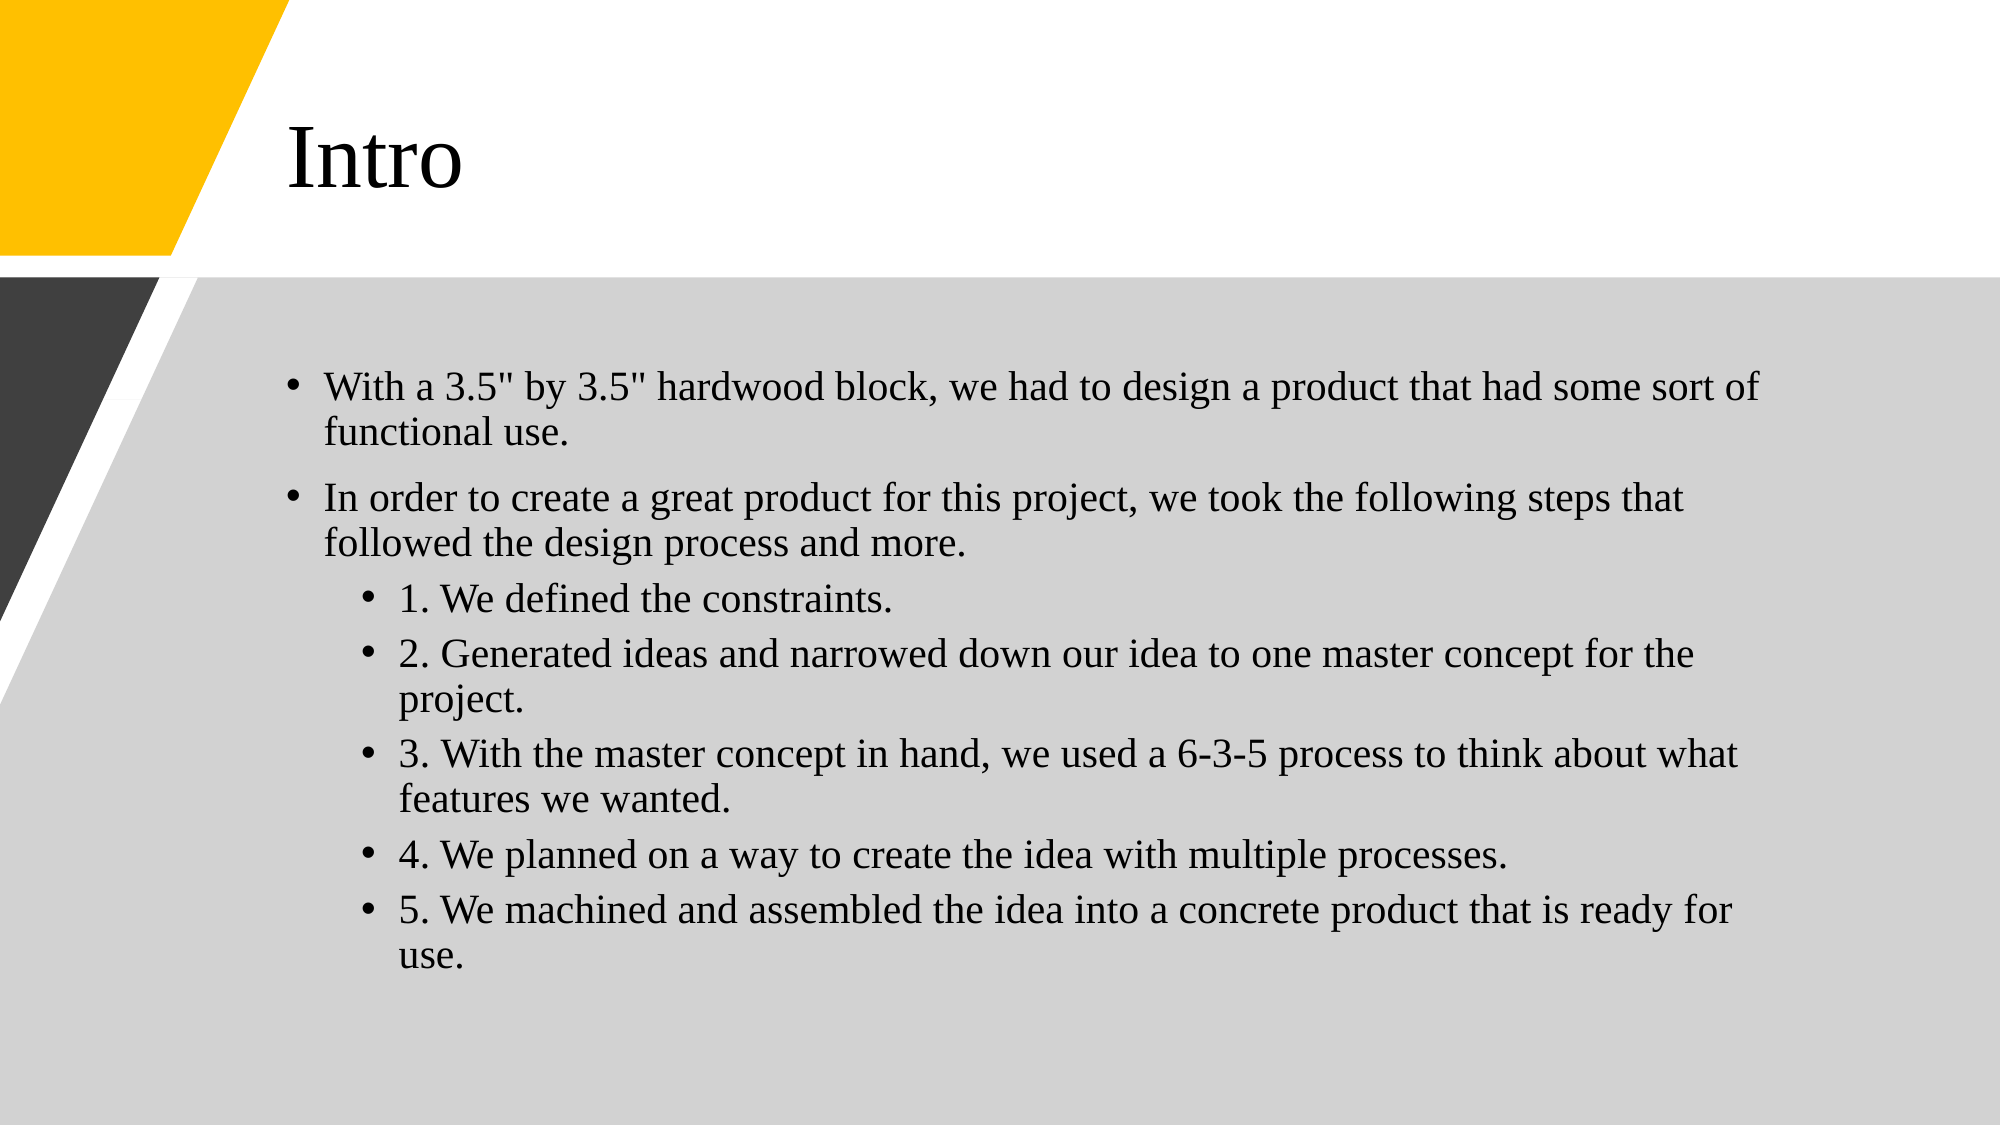

# Intro

With a 3.5" by 3.5" hardwood block, we had to design a product that had some sort of functional use.
In order to create a great product for this project, we took the following steps that followed the design process and more.
1. We defined the constraints.
2. Generated ideas and narrowed down our idea to one master concept for the project.
3. With the master concept in hand, we used a 6-3-5 process to think about what features we wanted.
4. We planned on a way to create the idea with multiple processes.
5. We machined and assembled the idea into a concrete product that is ready for use.